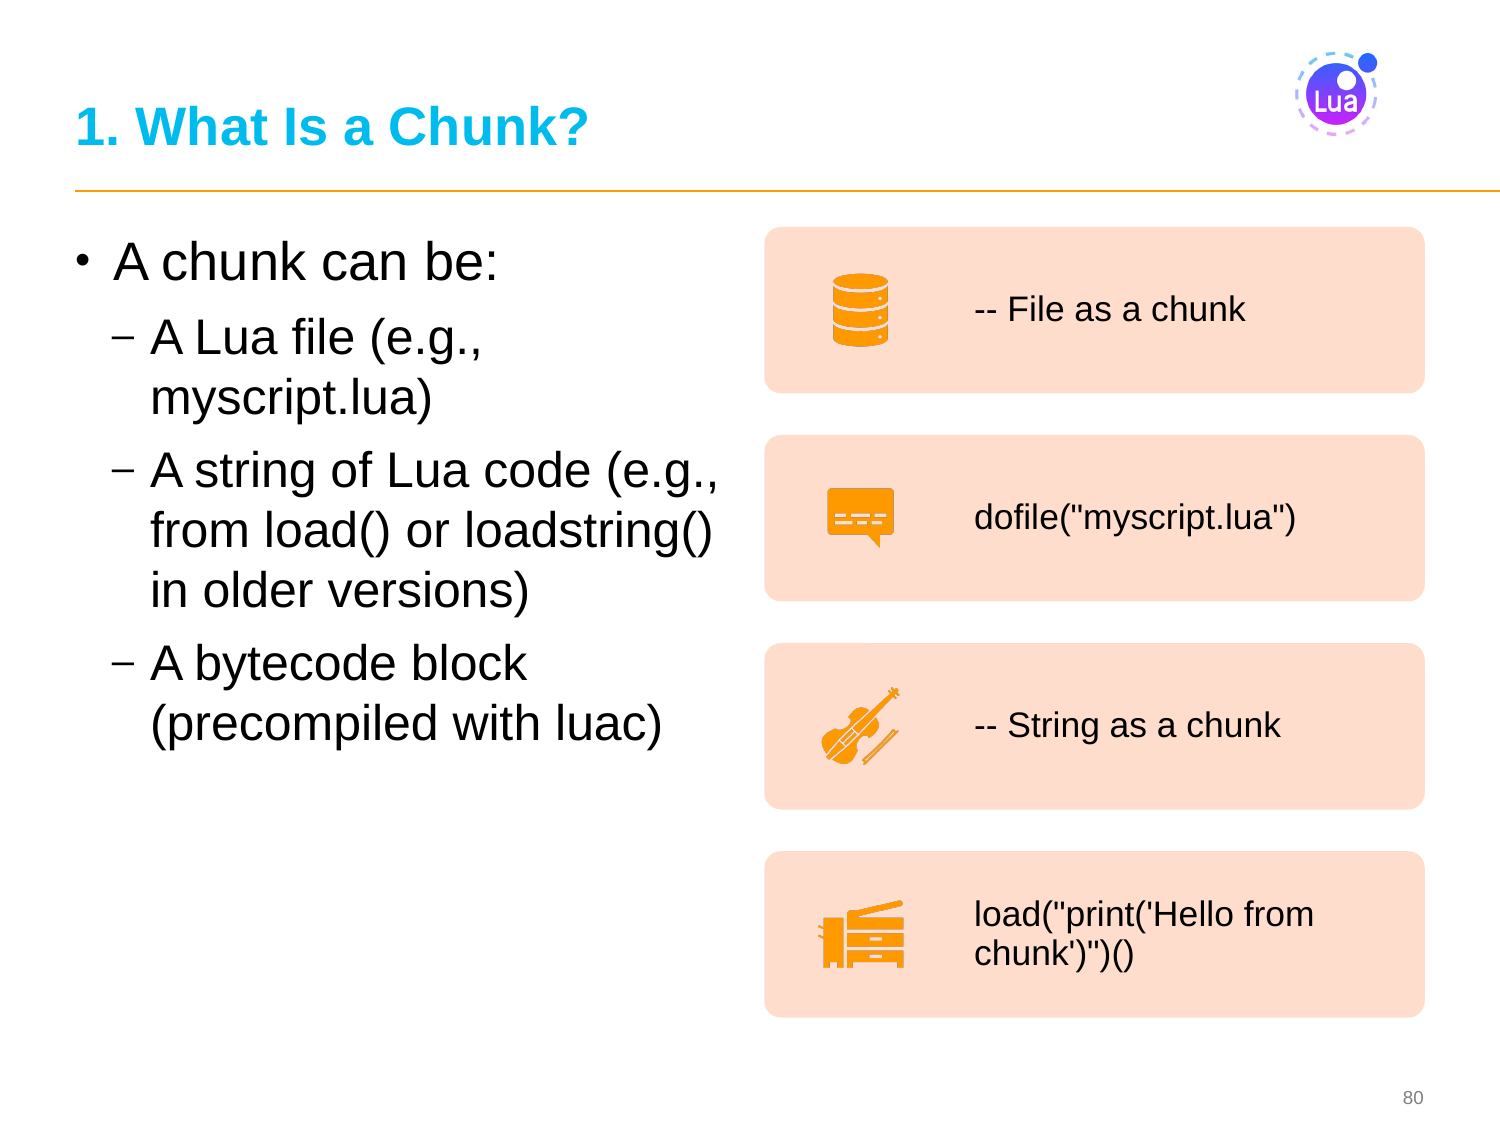

# 1. What Is a Chunk?
A chunk can be:
A Lua file (e.g., myscript.lua)
A string of Lua code (e.g., from load() or loadstring() in older versions)
A bytecode block (precompiled with luac)

-- File as a chunk
dofile("myscript.lua")
-- String as a chunk
load("print('Hello from chunk')")()